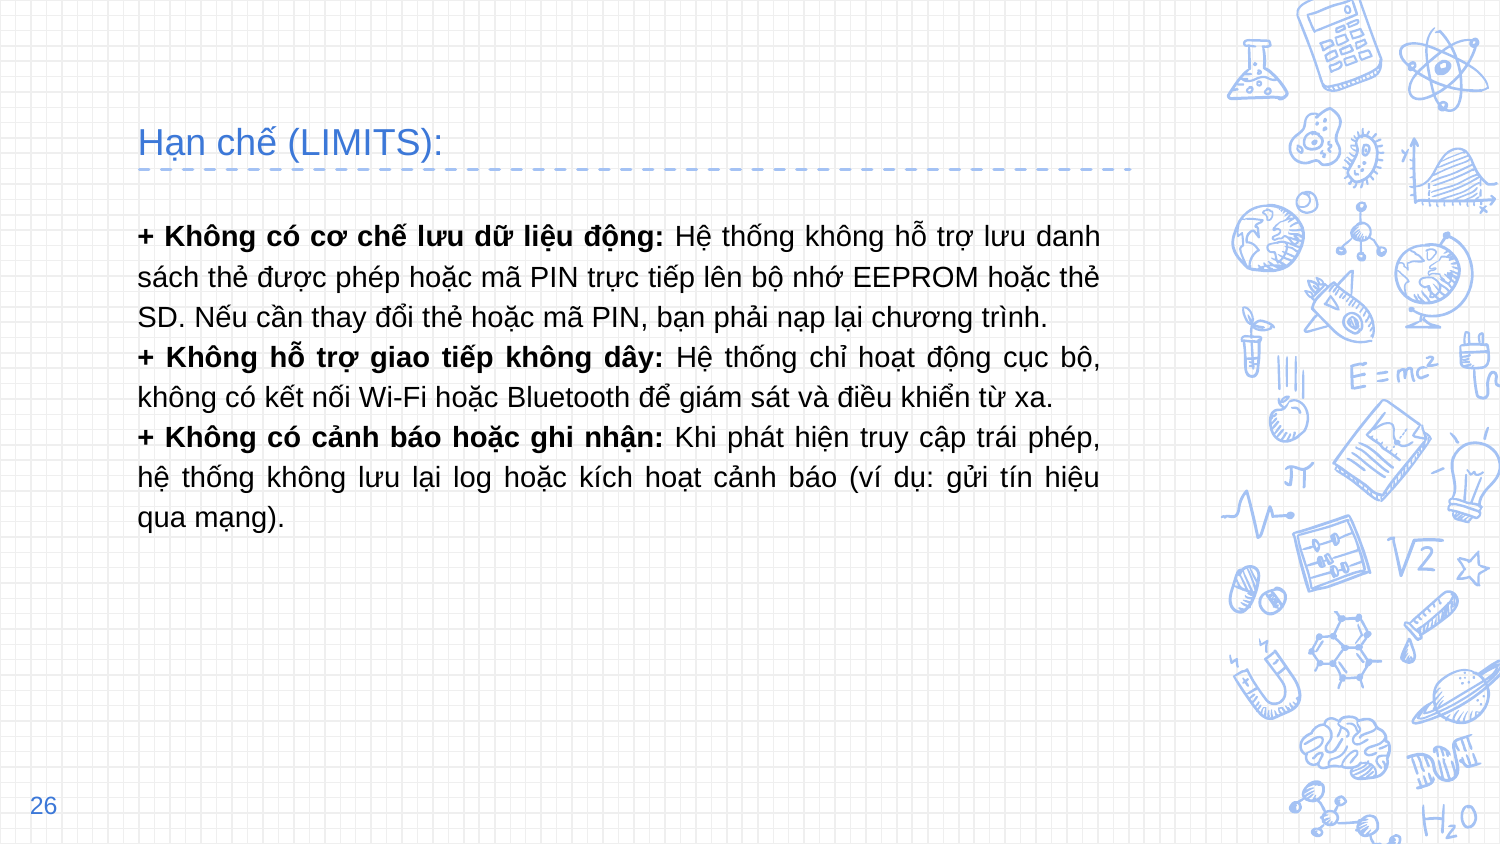

# Hạn chế (LIMITS):
+ Không có cơ chế lưu dữ liệu động: Hệ thống không hỗ trợ lưu danh sách thẻ được phép hoặc mã PIN trực tiếp lên bộ nhớ EEPROM hoặc thẻ SD. Nếu cần thay đổi thẻ hoặc mã PIN, bạn phải nạp lại chương trình.
+ Không hỗ trợ giao tiếp không dây: Hệ thống chỉ hoạt động cục bộ, không có kết nối Wi-Fi hoặc Bluetooth để giám sát và điều khiển từ xa.
+ Không có cảnh báo hoặc ghi nhận: Khi phát hiện truy cập trái phép, hệ thống không lưu lại log hoặc kích hoạt cảnh báo (ví dụ: gửi tín hiệu qua mạng).
26